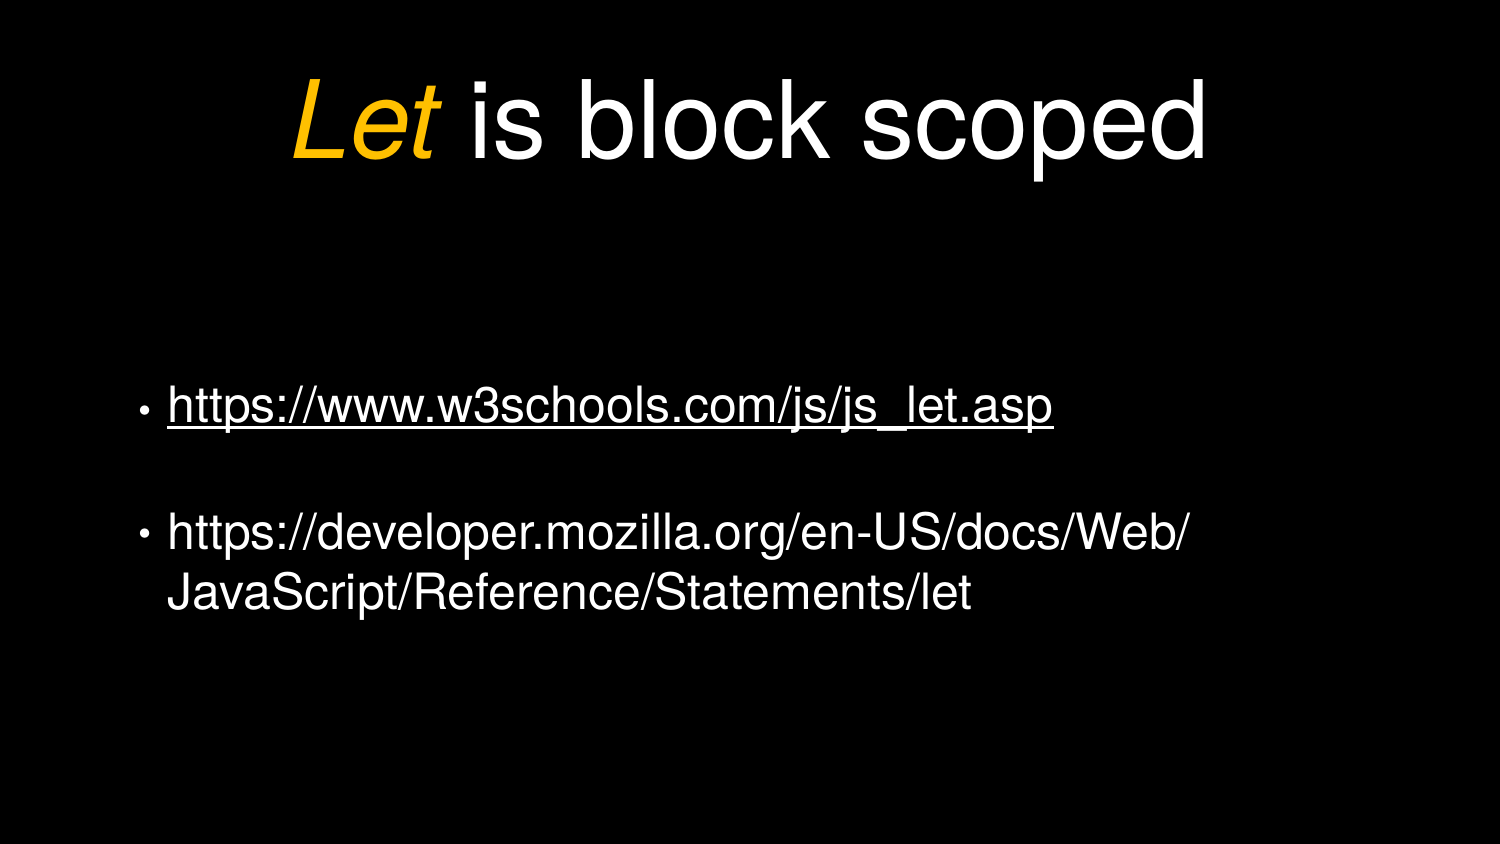

# Let is block scoped
https://www.w3schools.com/js/js_let.asp
https://developer.mozilla.org/en-US/docs/Web/JavaScript/Reference/Statements/let